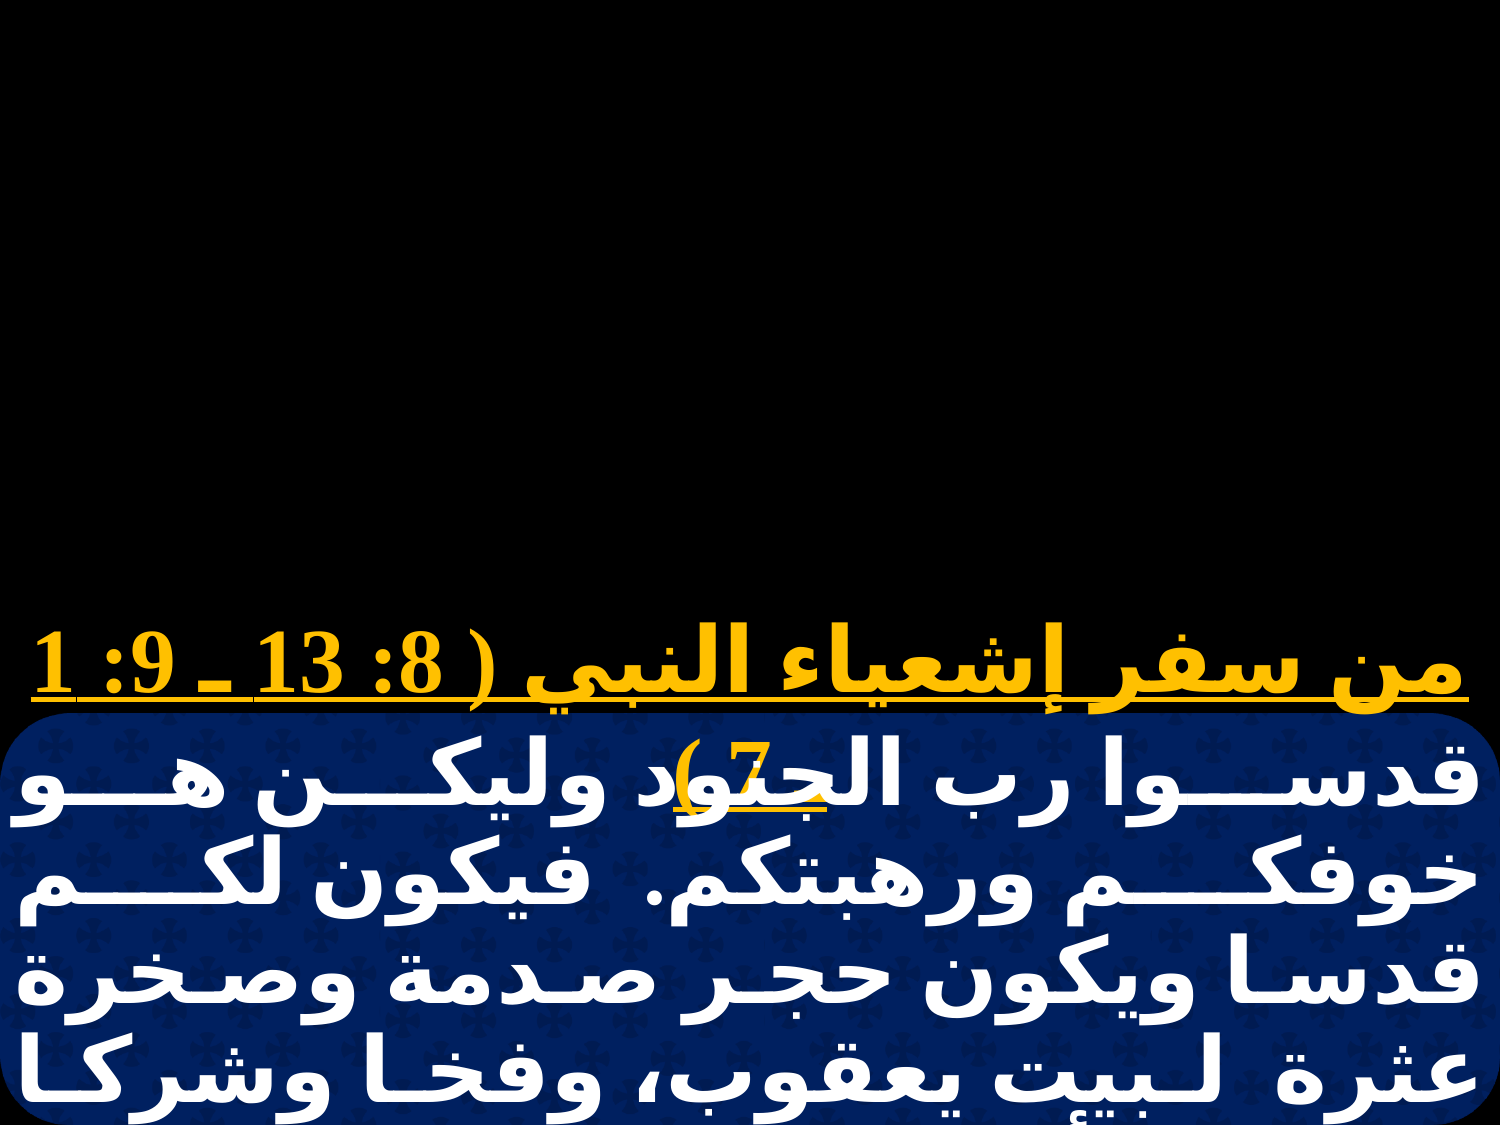

من سفر إشعياء النبي ( 8: 13 ـ 9: 1 ـ 7 )
قدسوا رب الجنود وليكن هو خوفكم ورهبتكم.  فيكون لكم قدسا ويكون حجر صدمة وصخرة عثرة  لبيت يعقوب، وفخا وشركا لساكني أورشليم، فلهذا  يعثر به كثيرون ويسقطون، وينحطمون ويحتبلون